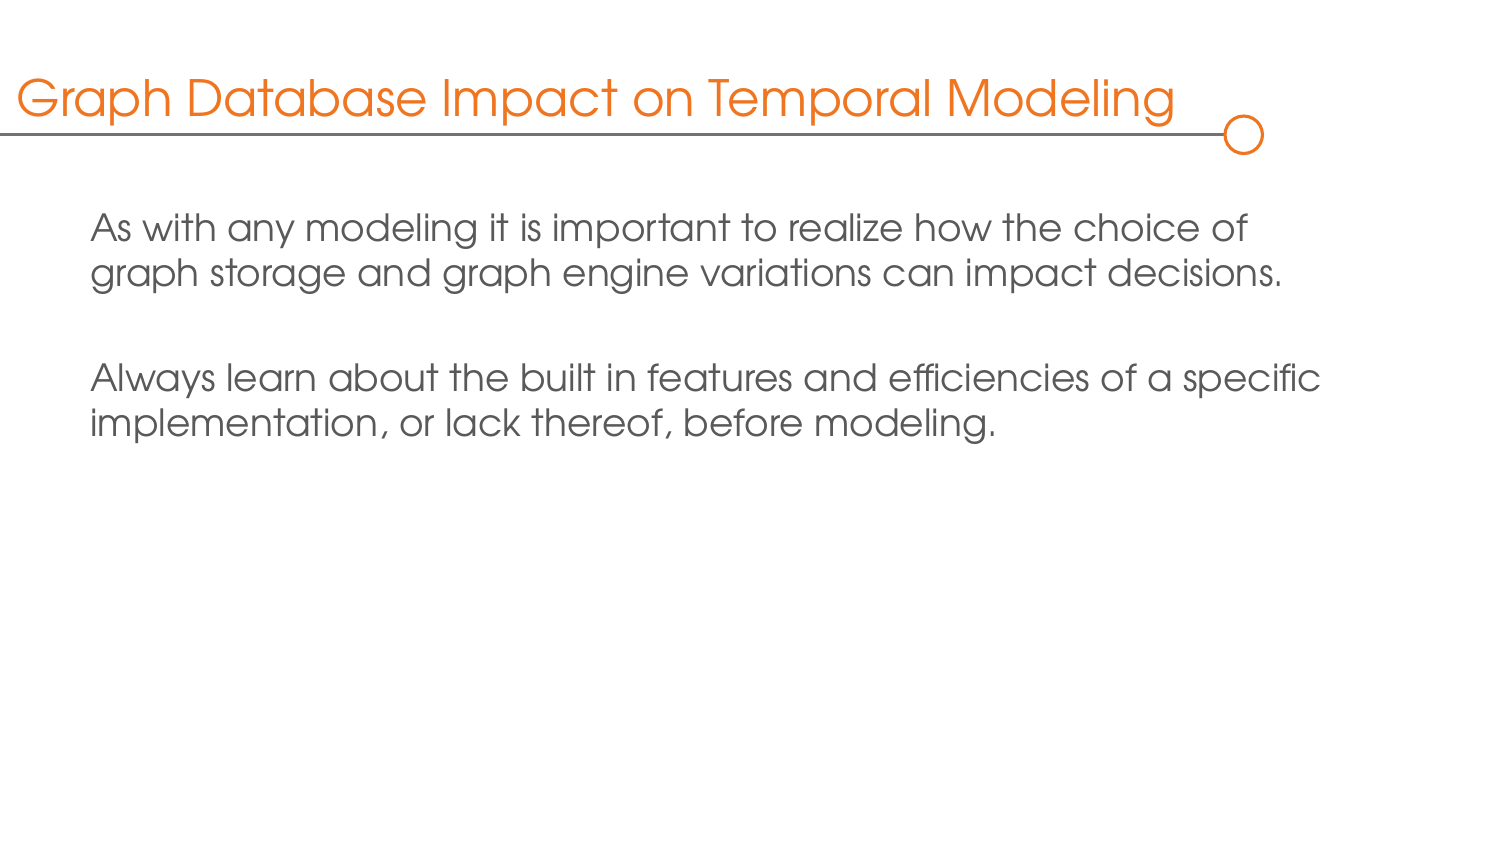

Graph Database Impact on Temporal Modeling
As with any modeling it is important to realize how the choice of graph storage and graph engine variations can impact decisions.

Always learn about the built in features and efficiencies of a specific implementation, or lack thereof, before modeling.